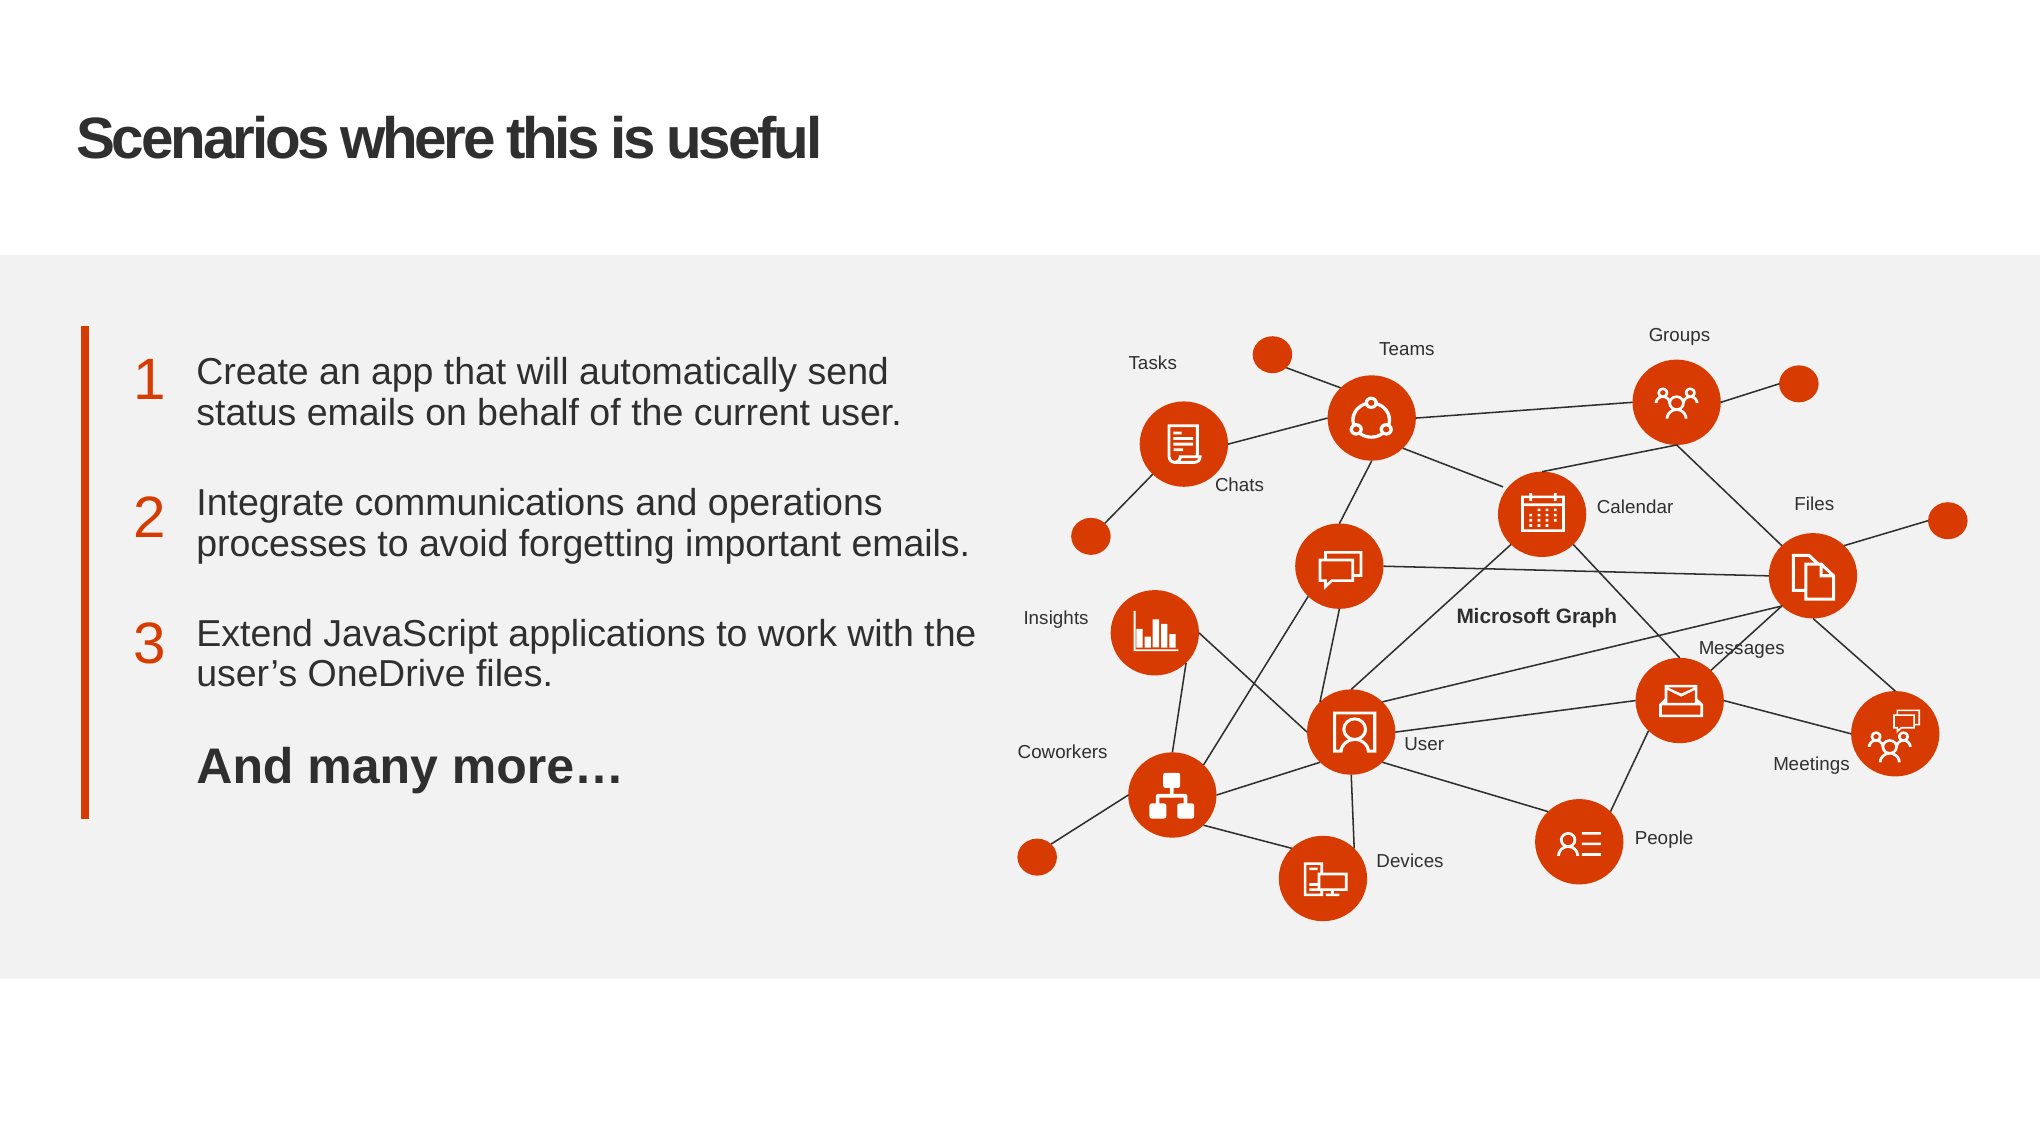

# Scenarios where this is useful

Groups
Teams

Tasks

Chats

Files
Calendar

Microsoft Graph
Insights

Messages

User

Coworkers
Meetings

People

Devices

1
Create an app that will automatically send status emails on behalf of the current user.
Integrate communications and operations processes to avoid forgetting important emails.
Extend JavaScript applications to work with the user’s OneDrive files.
2
3
And many more…